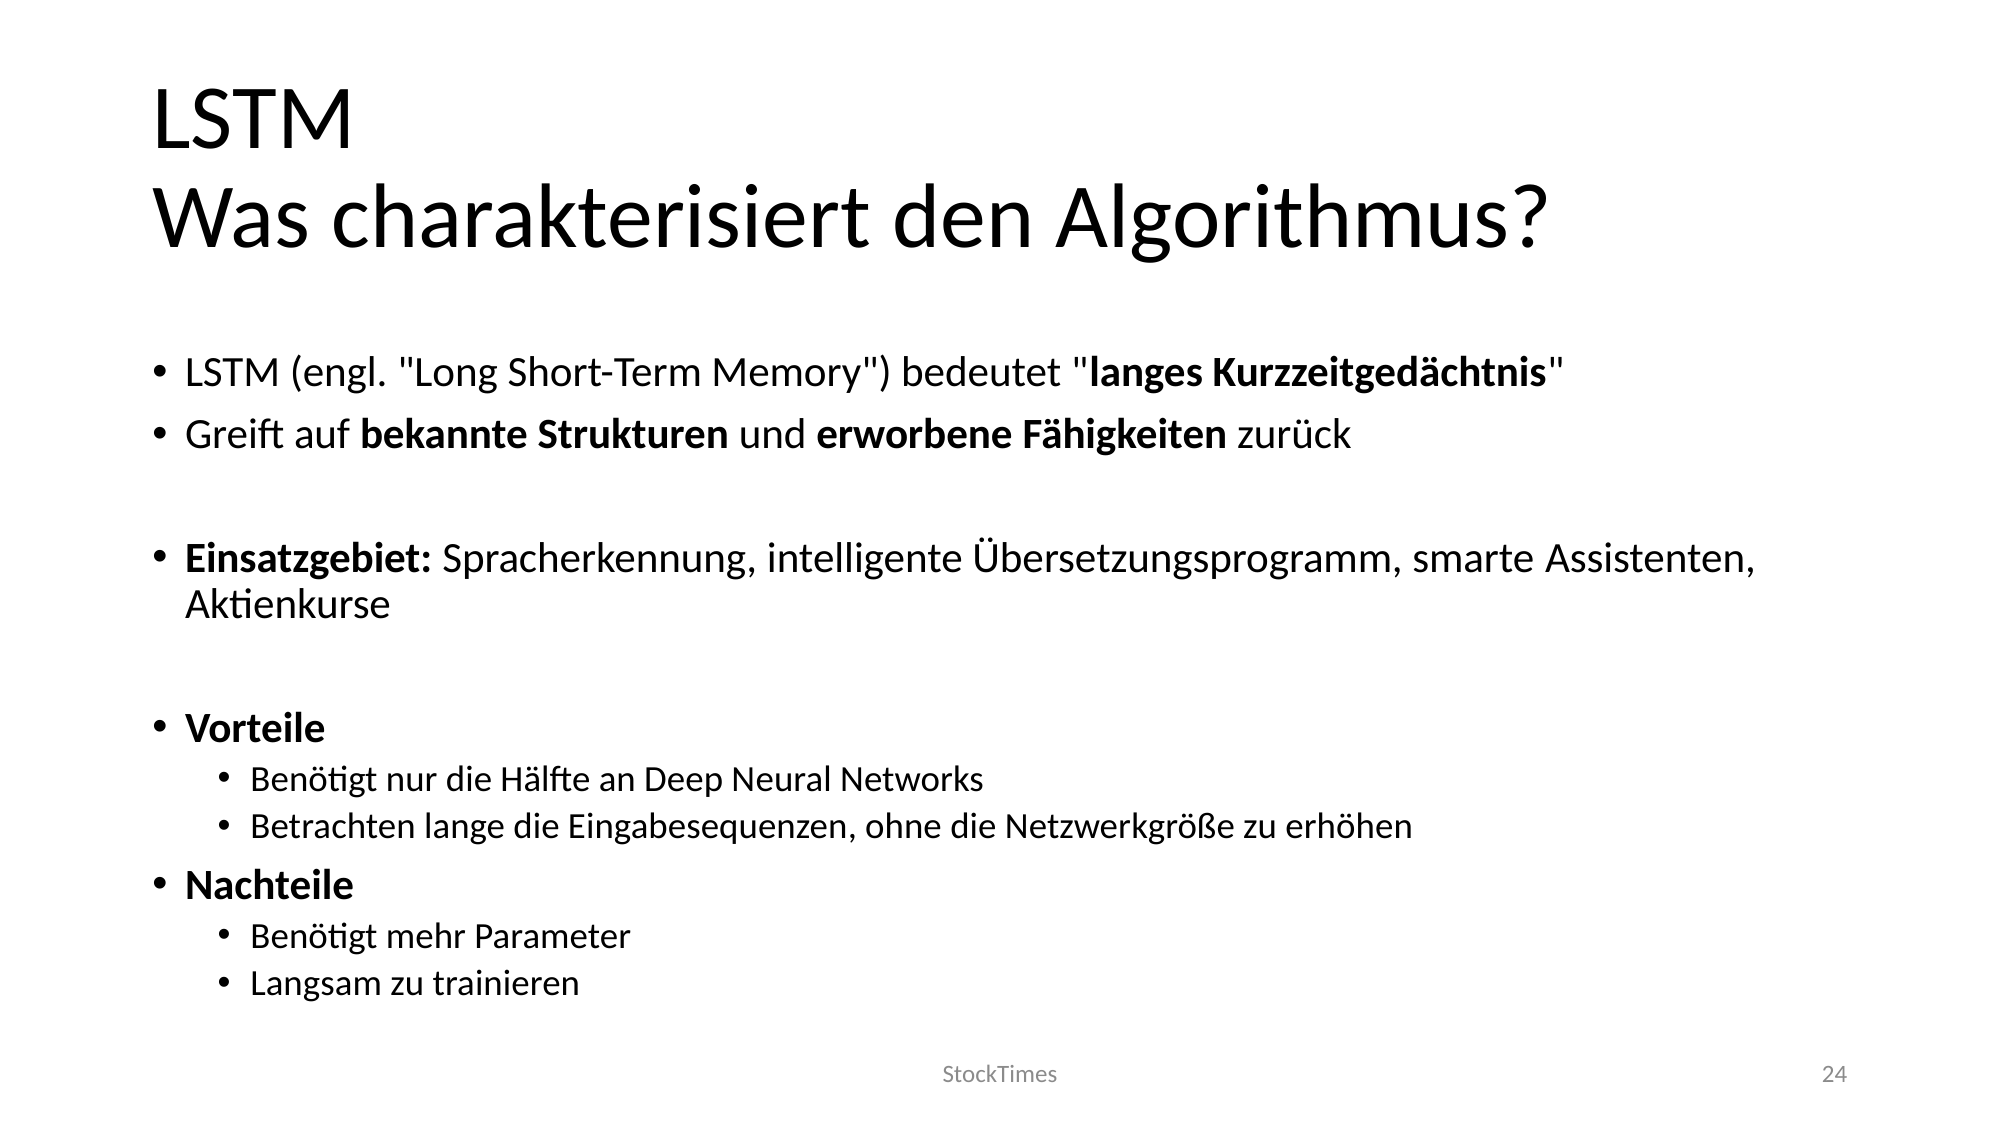

# LSTM Was charakterisiert den Algorithmus?
LSTM (engl. "Long Short-Term Memory") bedeutet "langes Kurzzeitgedächtnis"
Greift auf bekannte Strukturen und erworbene Fähigkeiten zurück

Einsatzgebiet: Spracherkennung, intelligente Übersetzungsprogramm, smarte Assistenten, Aktienkurse

Vorteile
Benötigt nur die Hälfte an Deep Neural Networks
Betrachten lange die Eingabesequenzen, ohne die Netzwerkgröße zu erhöhen
Nachteile
Benötigt mehr Parameter
Langsam zu trainieren
StockTimes
24